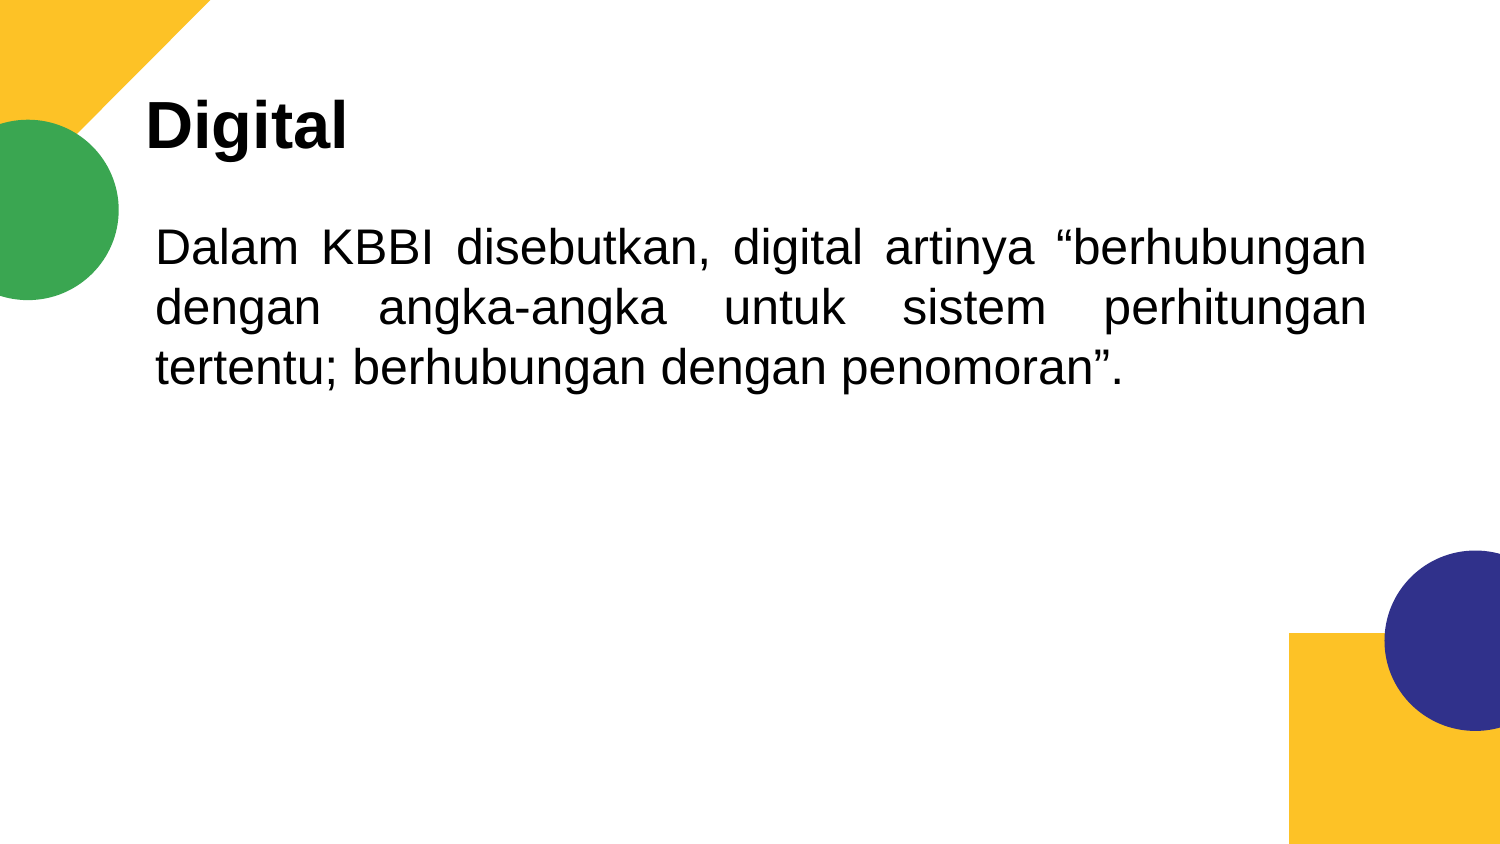

# Digital
Dalam KBBI disebutkan, digital artinya “berhubungan dengan angka-angka untuk sistem perhitungan tertentu; berhubungan dengan penomoran”.